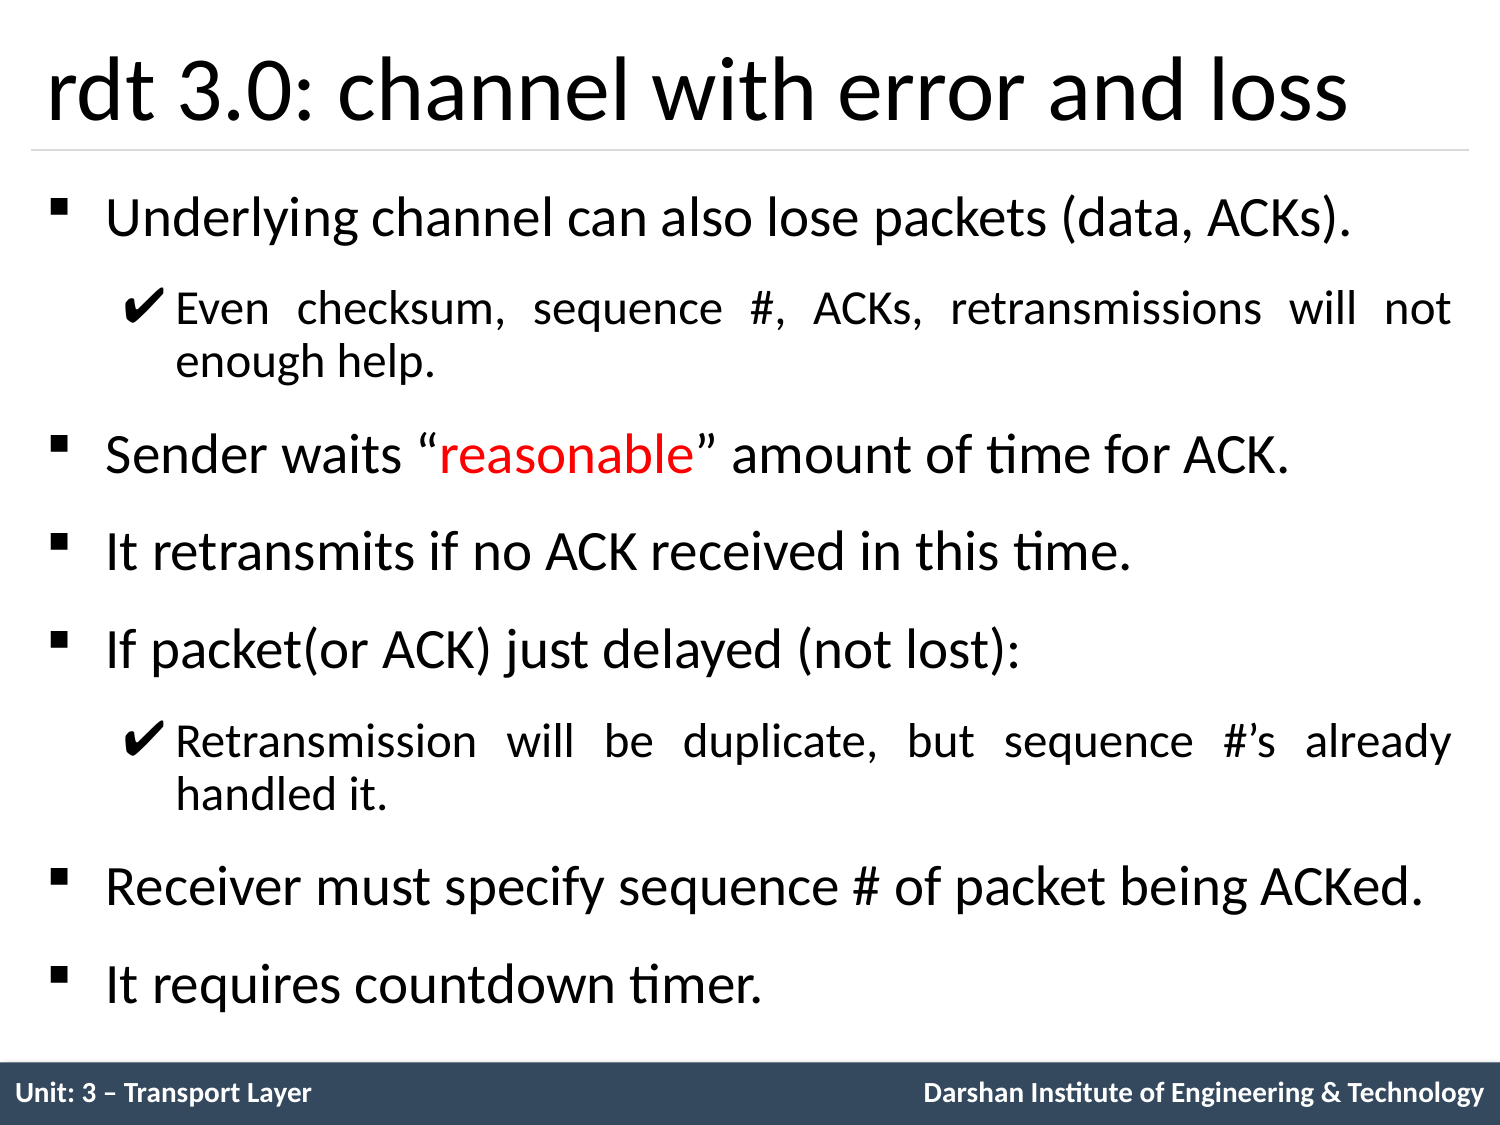

# rdt 3.0: channel with error and loss
Underlying channel can also lose packets (data, ACKs).
Even checksum, sequence #, ACKs, retransmissions will not enough help.
Sender waits “reasonable” amount of time for ACK.
It retransmits if no ACK received in this time.
If packet(or ACK) just delayed (not lost):
Retransmission will be duplicate, but sequence #’s already handled it.
Receiver must specify sequence # of packet being ACKed.
It requires countdown timer.